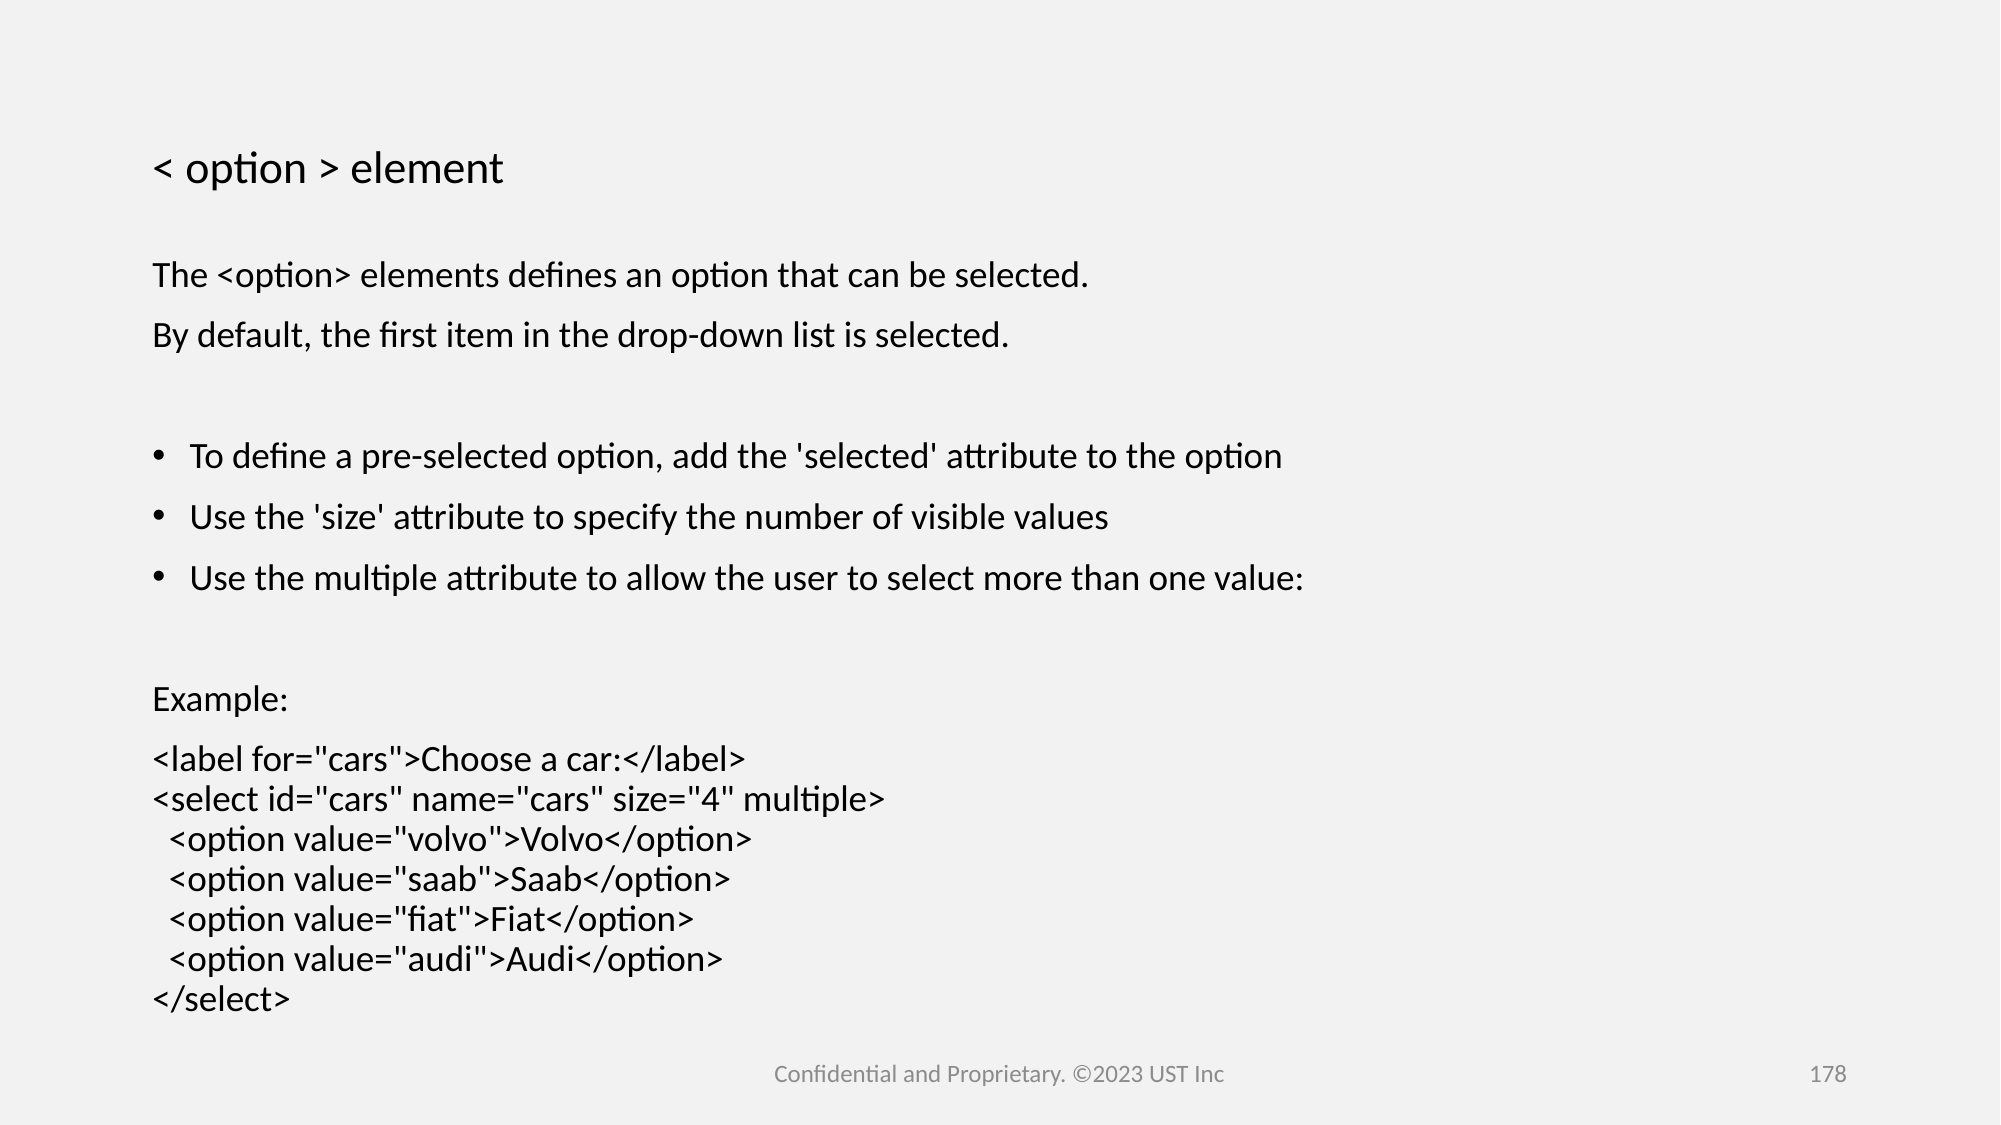

# < option > element
The <option> elements defines an option that can be selected.
By default, the first item in the drop-down list is selected.

To define a pre-selected option, add the 'selected' attribute to the option
Use the 'size' attribute to specify the number of visible values
Use the multiple attribute to allow the user to select more than one value:

Example:
<label for="cars">Choose a car:</label>
<select id="cars" name="cars" size="4" multiple>
  <option value="volvo">Volvo</option>
  <option value="saab">Saab</option>
  <option value="fiat">Fiat</option>
  <option value="audi">Audi</option>
</select>

Confidential and Proprietary. ©2023 UST Inc
178